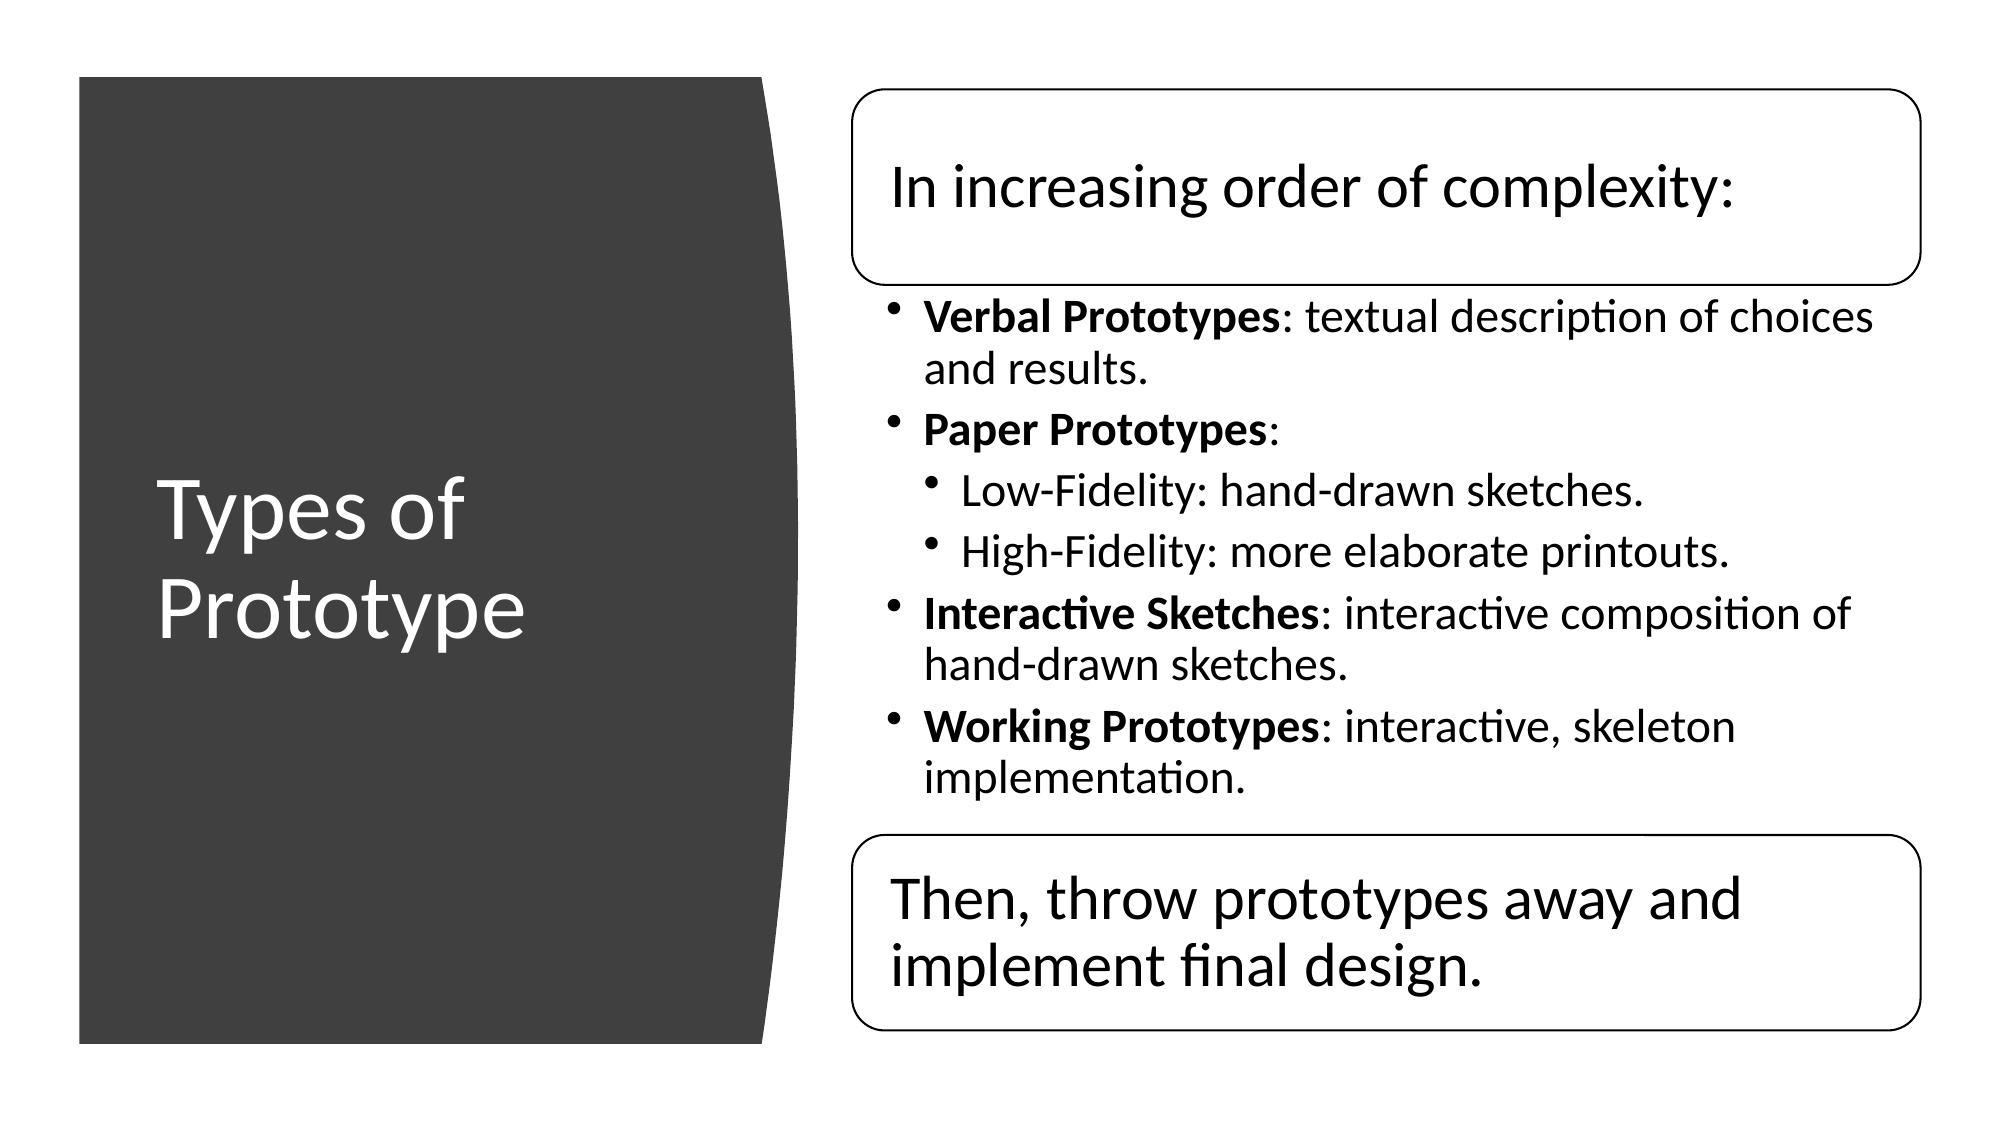

In increasing order of complexity:
Verbal Prototypes: textual description of choices and results.
Paper Prototypes:
Low-Fidelity: hand-drawn sketches.
High-Fidelity: more elaborate printouts.
Interactive Sketches: interactive composition of hand-drawn sketches.
Working Prototypes: interactive, skeleton implementation.
Then, throw prototypes away and implement final design.

# Types of Prototype